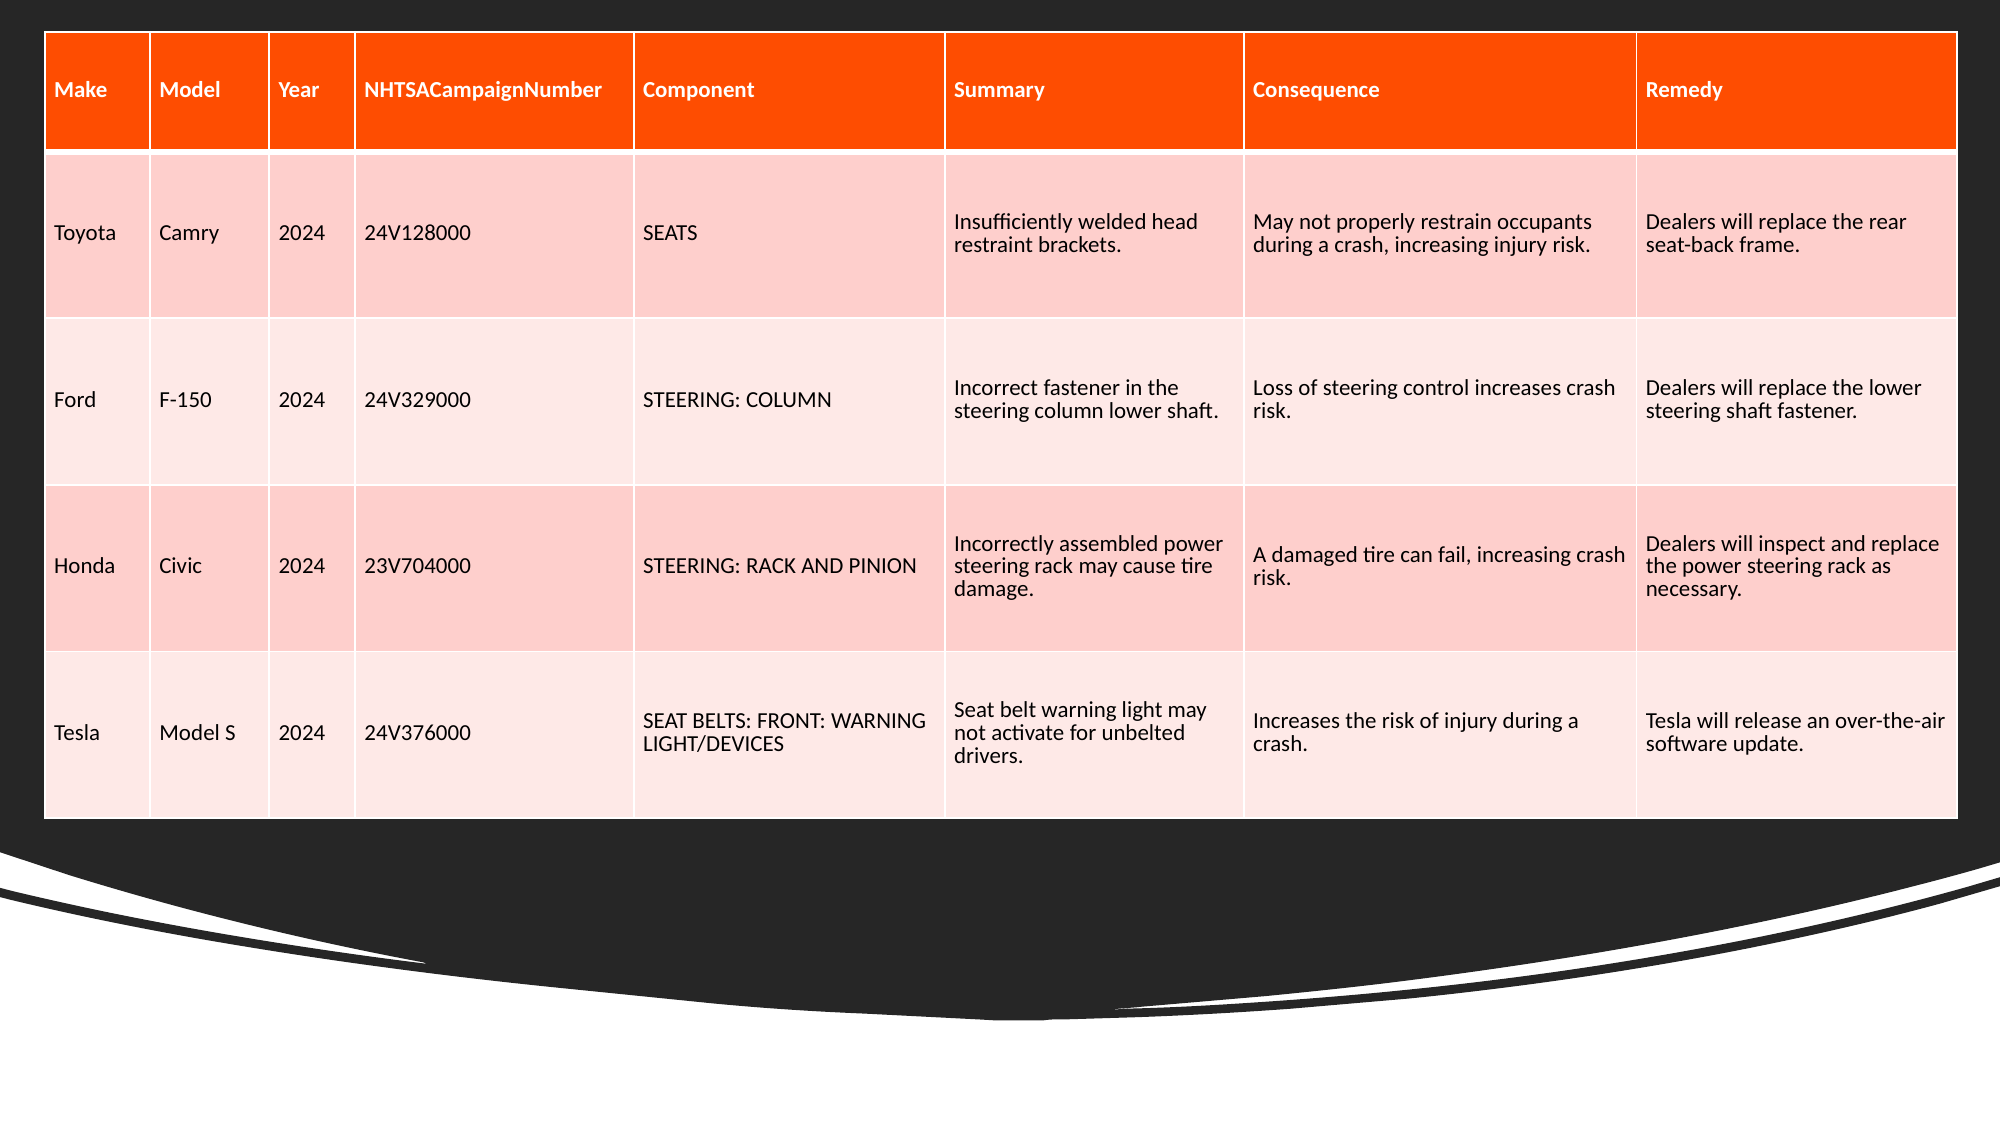

| Make | Model | Year | NHTSACampaignNumber | Component | Summary | Consequence | Remedy |
| --- | --- | --- | --- | --- | --- | --- | --- |
| Toyota | Camry | 2024 | 24V128000 | SEATS | Insufficiently welded head restraint brackets. | May not properly restrain occupants during a crash, increasing injury risk. | Dealers will replace the rear seat-back frame. |
| Ford | F-150 | 2024 | 24V329000 | STEERING: COLUMN | Incorrect fastener in the steering column lower shaft. | Loss of steering control increases crash risk. | Dealers will replace the lower steering shaft fastener. |
| Honda | Civic | 2024 | 23V704000 | STEERING: RACK AND PINION | Incorrectly assembled power steering rack may cause tire damage. | A damaged tire can fail, increasing crash risk. | Dealers will inspect and replace the power steering rack as necessary. |
| Tesla | Model S | 2024 | 24V376000 | SEAT BELTS: FRONT: WARNING LIGHT/DEVICES | Seat belt warning light may not activate for unbelted drivers. | Increases the risk of injury during a crash. | Tesla will release an over-the-air software update. |